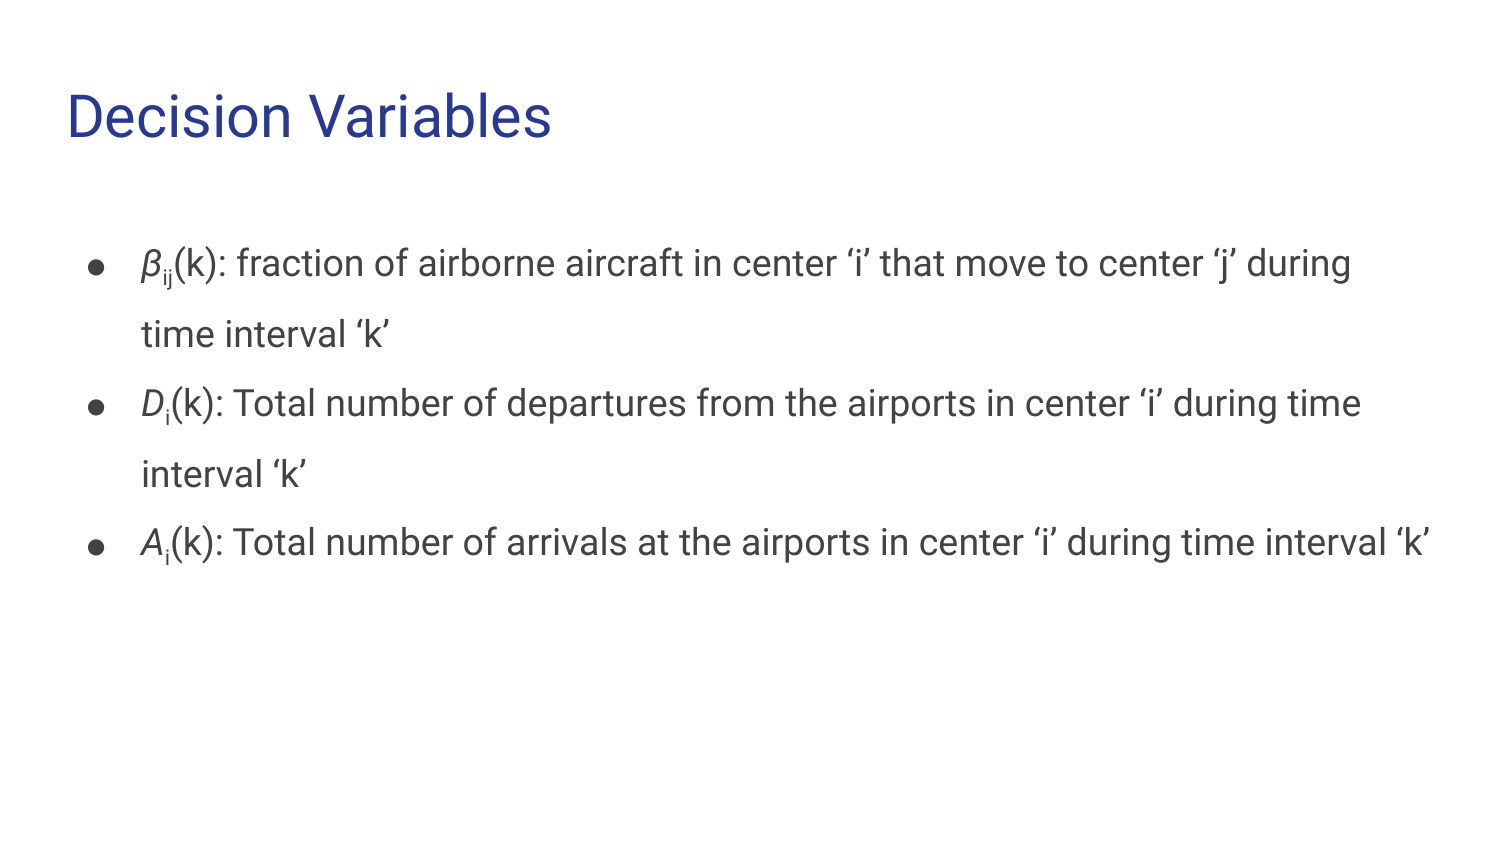

# Decision Variables
βij(k): fraction of airborne aircraft in center ‘i’ that move to center ‘j’ during time interval ‘k’
Di(k): Total number of departures from the airports in center ‘i’ during time interval ‘k’
Ai(k): Total number of arrivals at the airports in center ‘i’ during time interval ‘k’